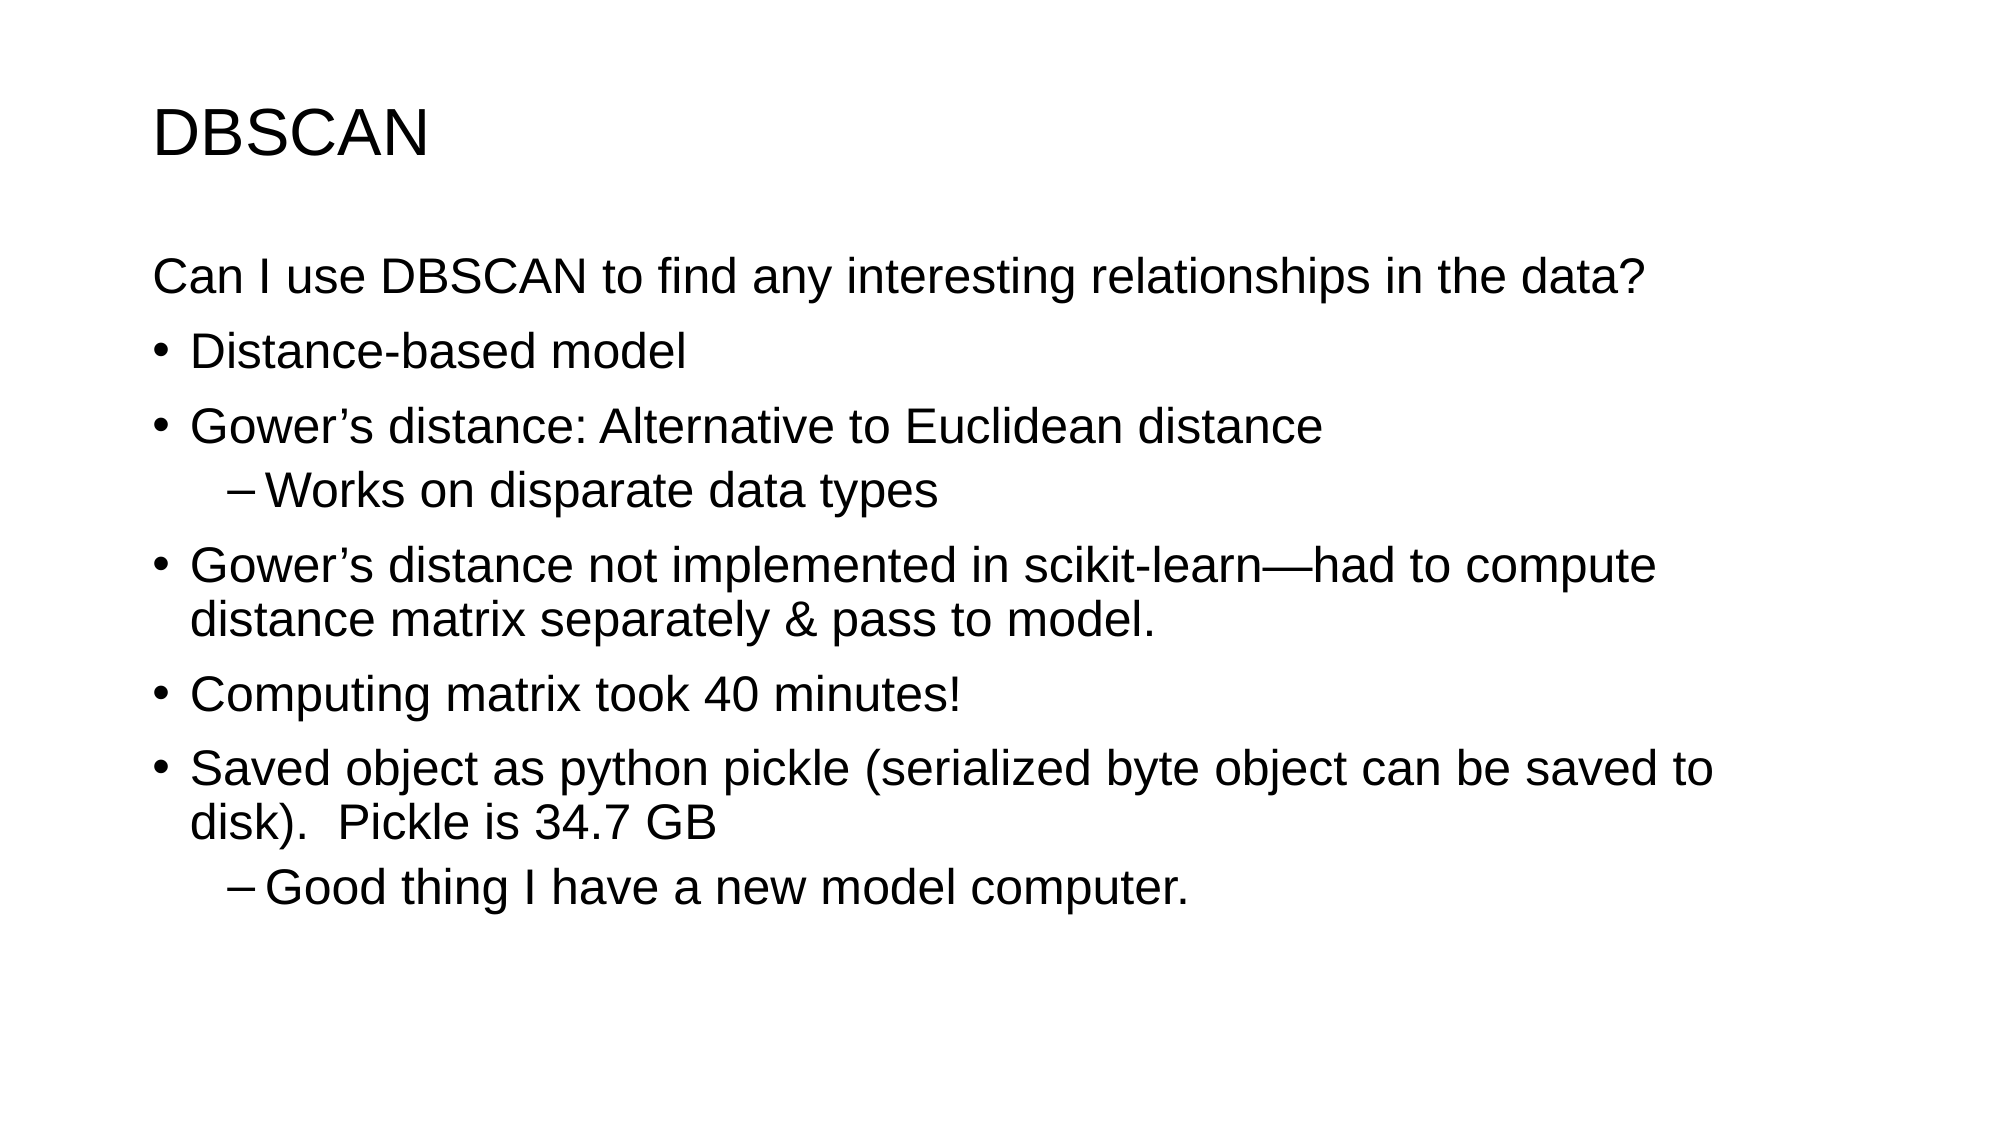

# DBSCAN
Can I use DBSCAN to find any interesting relationships in the data?
Distance-based model
Gower’s distance: Alternative to Euclidean distance
Works on disparate data types
Gower’s distance not implemented in scikit-learn—had to compute distance matrix separately & pass to model.
Computing matrix took 40 minutes!
Saved object as python pickle (serialized byte object can be saved to disk).  Pickle is 34.7 GB
Good thing I have a new model computer.